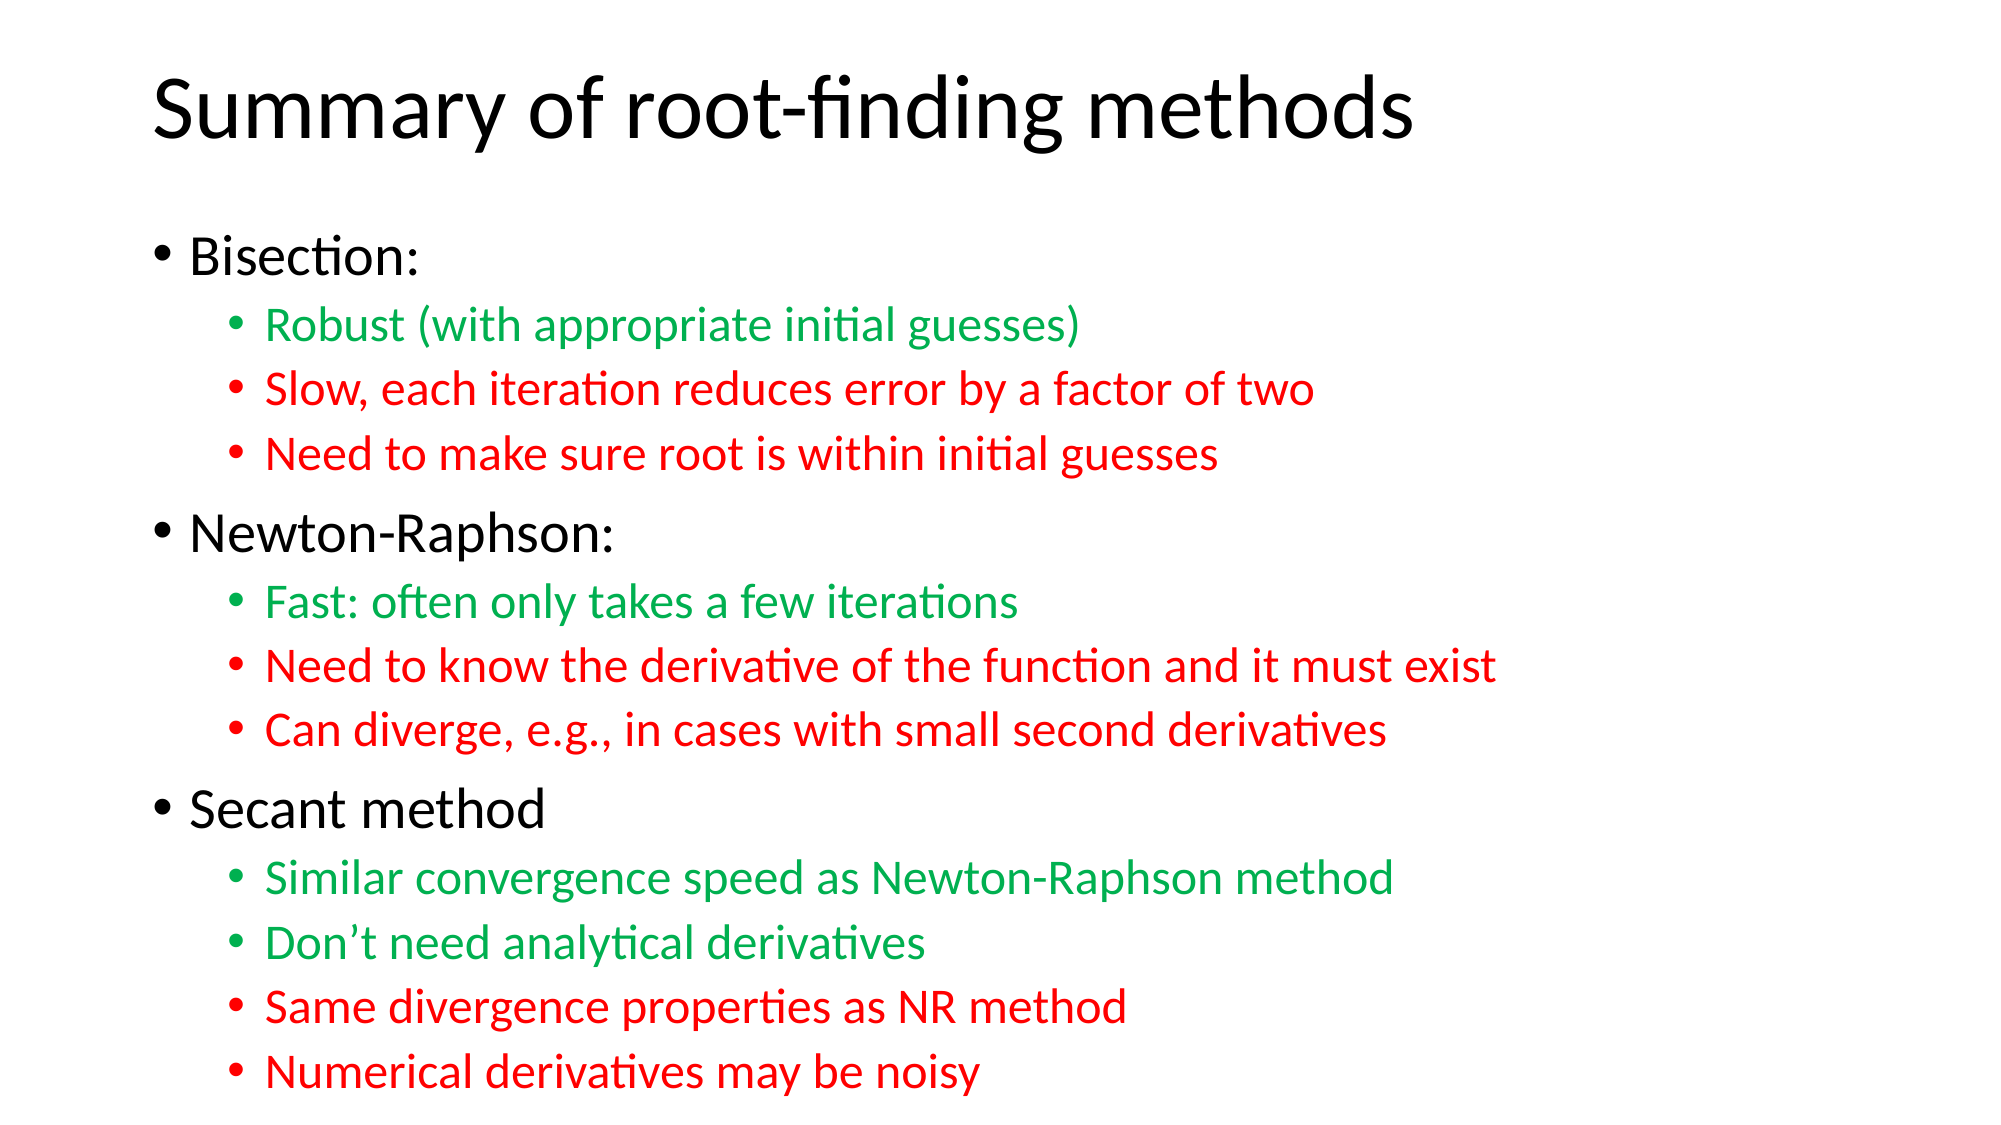

# Summary of root-finding methods
Bisection:
Robust (with appropriate initial guesses)
Slow, each iteration reduces error by a factor of two
Need to make sure root is within initial guesses
Newton-Raphson:
Fast: often only takes a few iterations
Need to know the derivative of the function and it must exist
Can diverge, e.g., in cases with small second derivatives
Secant method
Similar convergence speed as Newton-Raphson method
Don’t need analytical derivatives
Same divergence properties as NR method
Numerical derivatives may be noisy